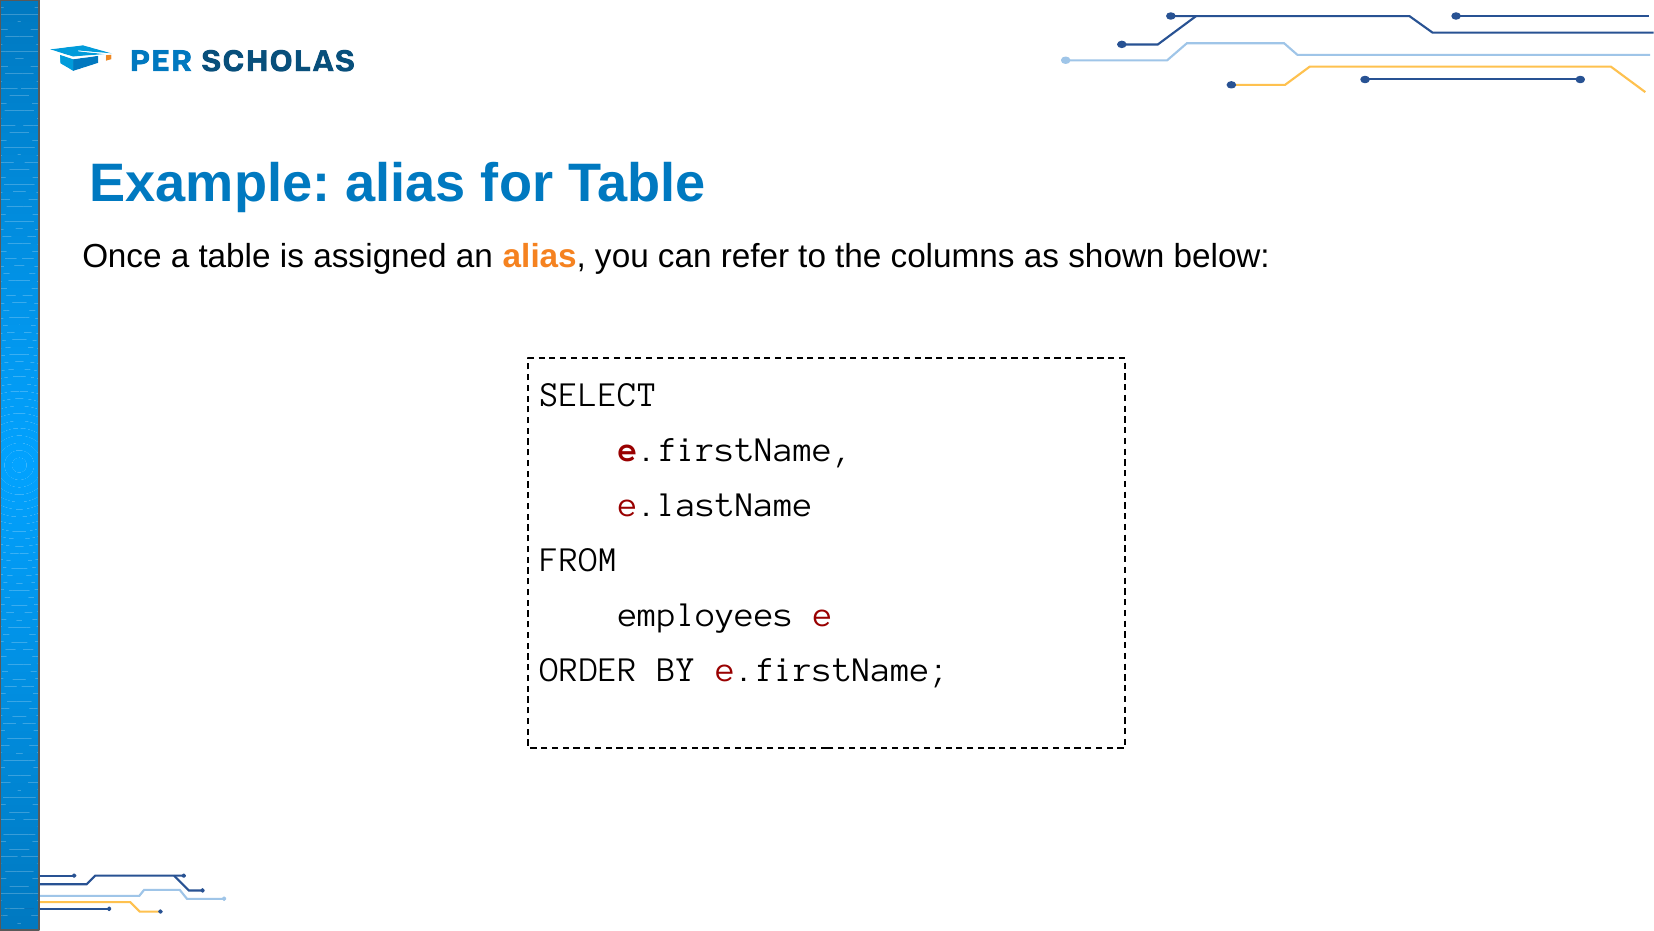

# Example: alias for Table
Once a table is assigned an alias, you can refer to the columns as shown below:
SELECT
    e.firstName,
    e.lastName
FROM
    employees e
ORDER BY e.firstName;